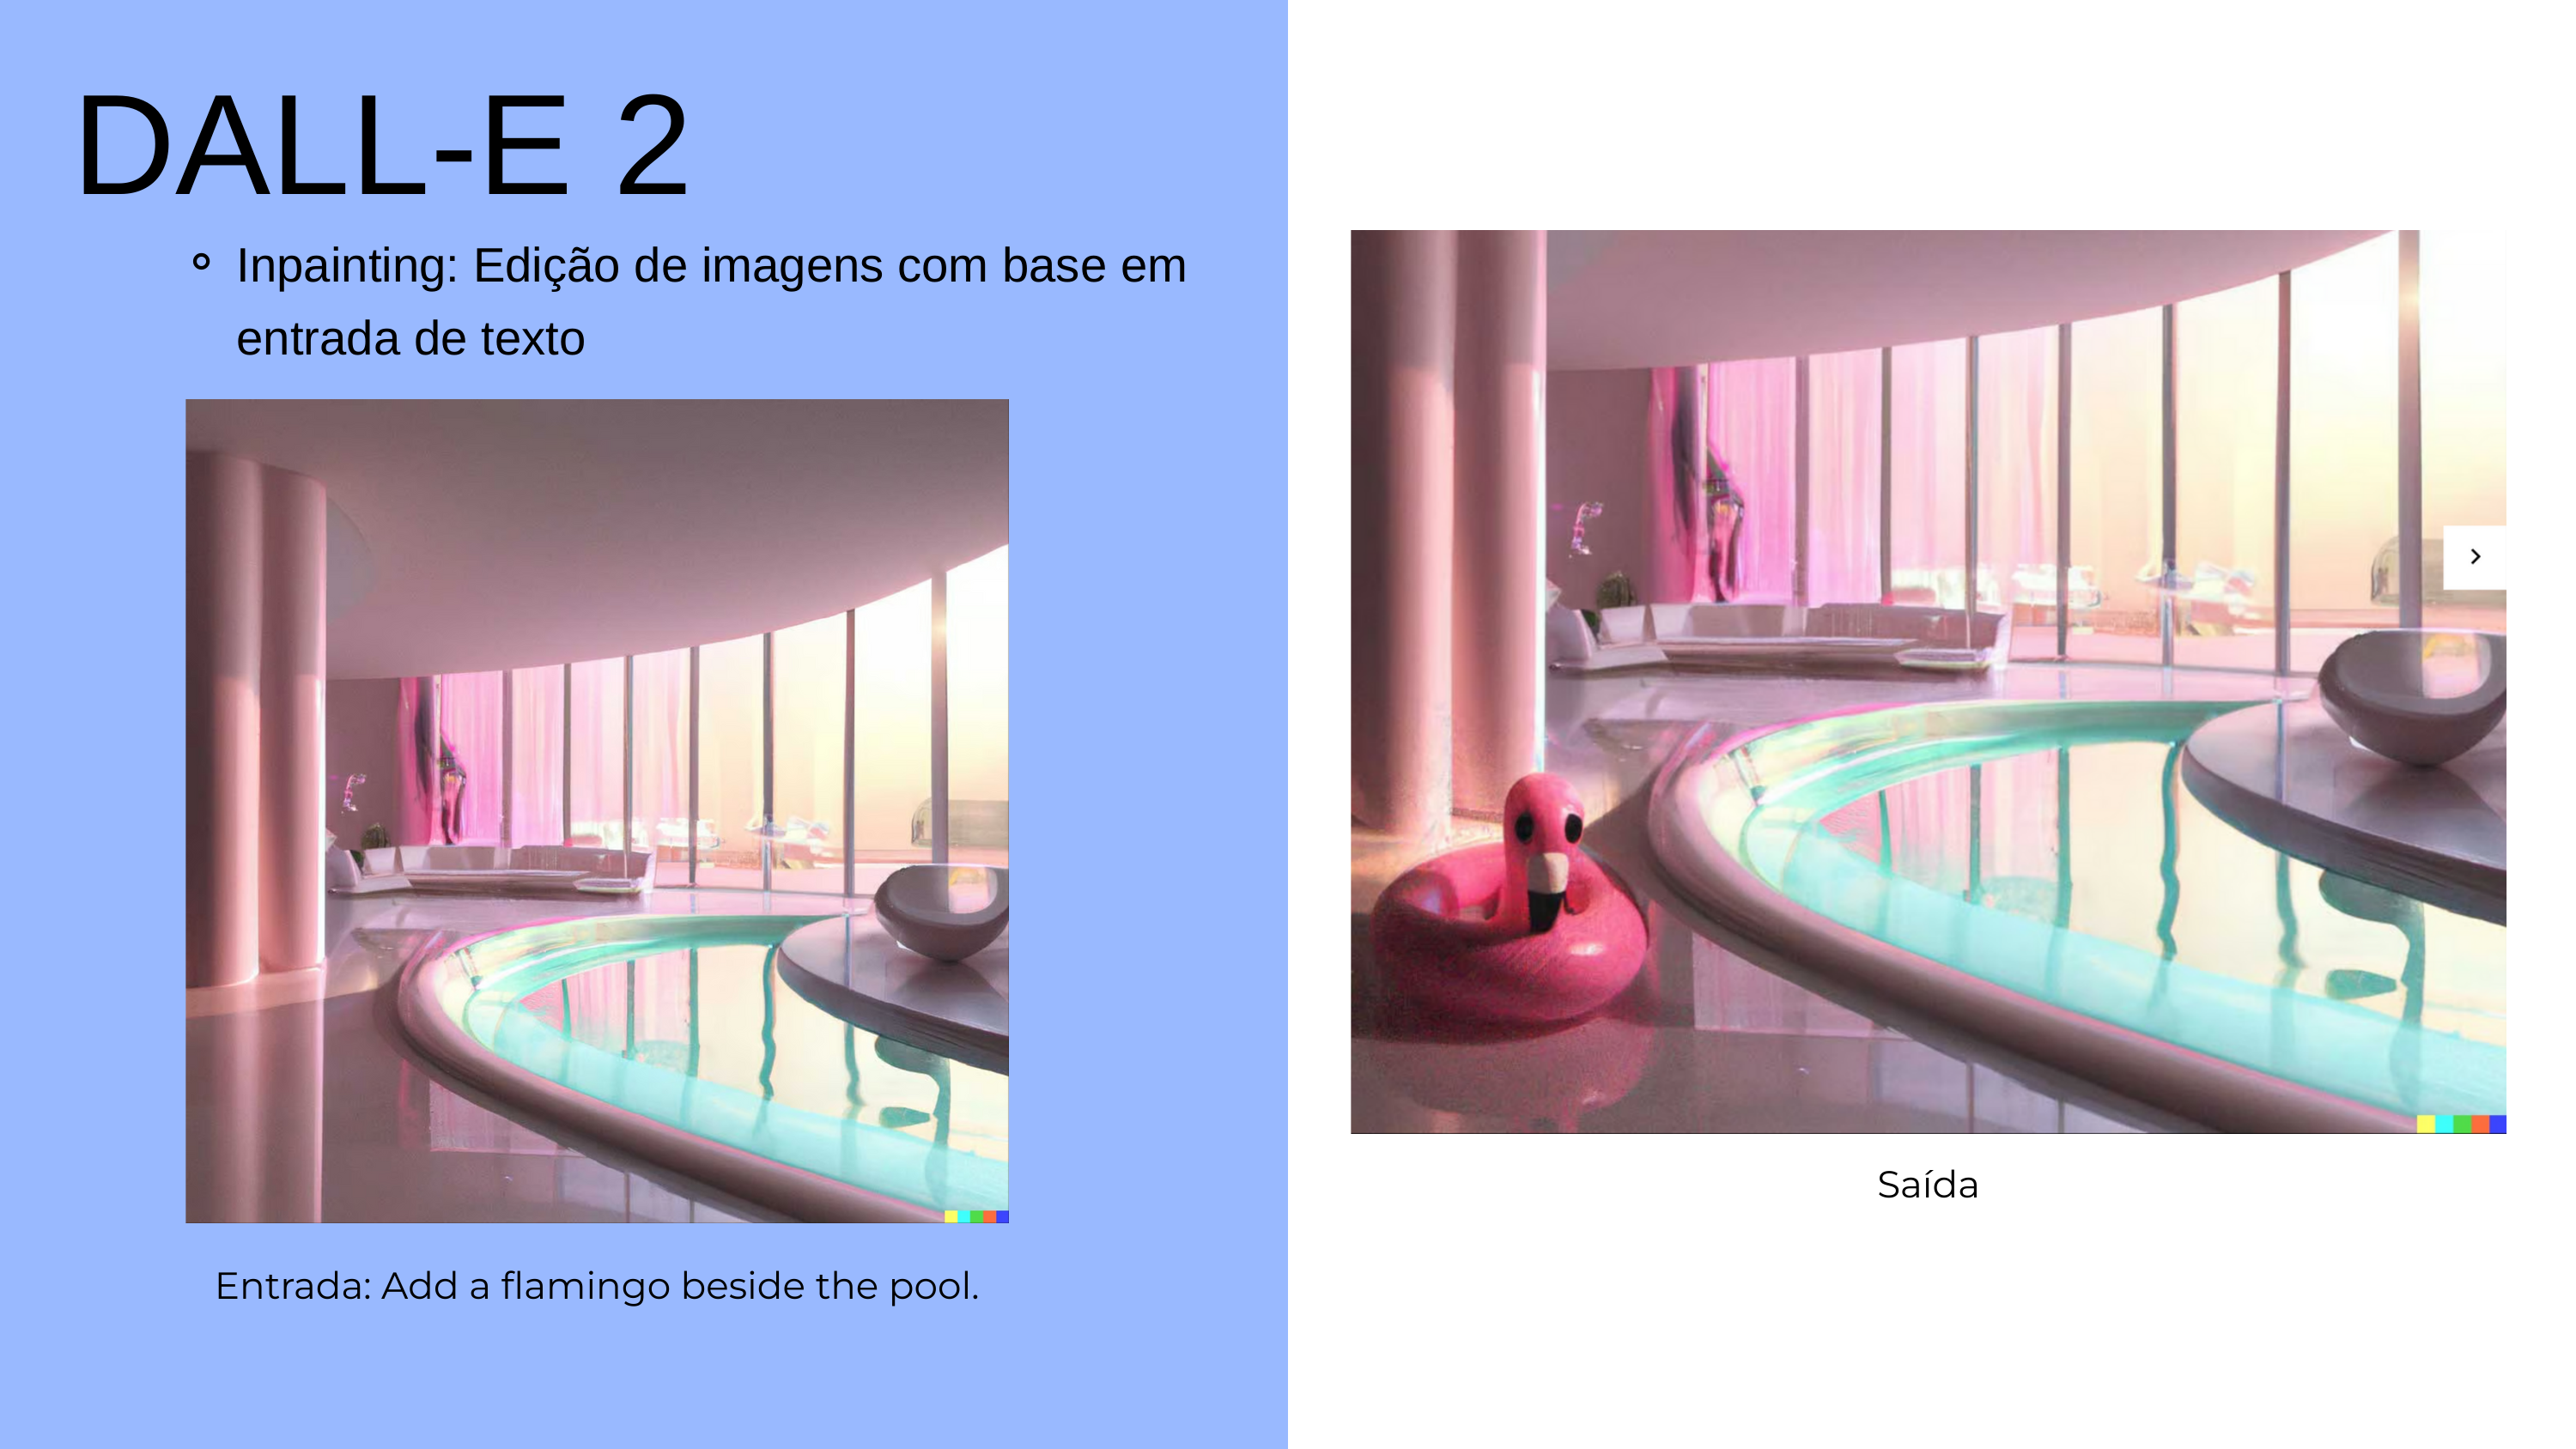

DALL-E 2
Inpainting: Edição de imagens com base em entrada de texto

Saída
Entrada: Add a flamingo beside the pool.